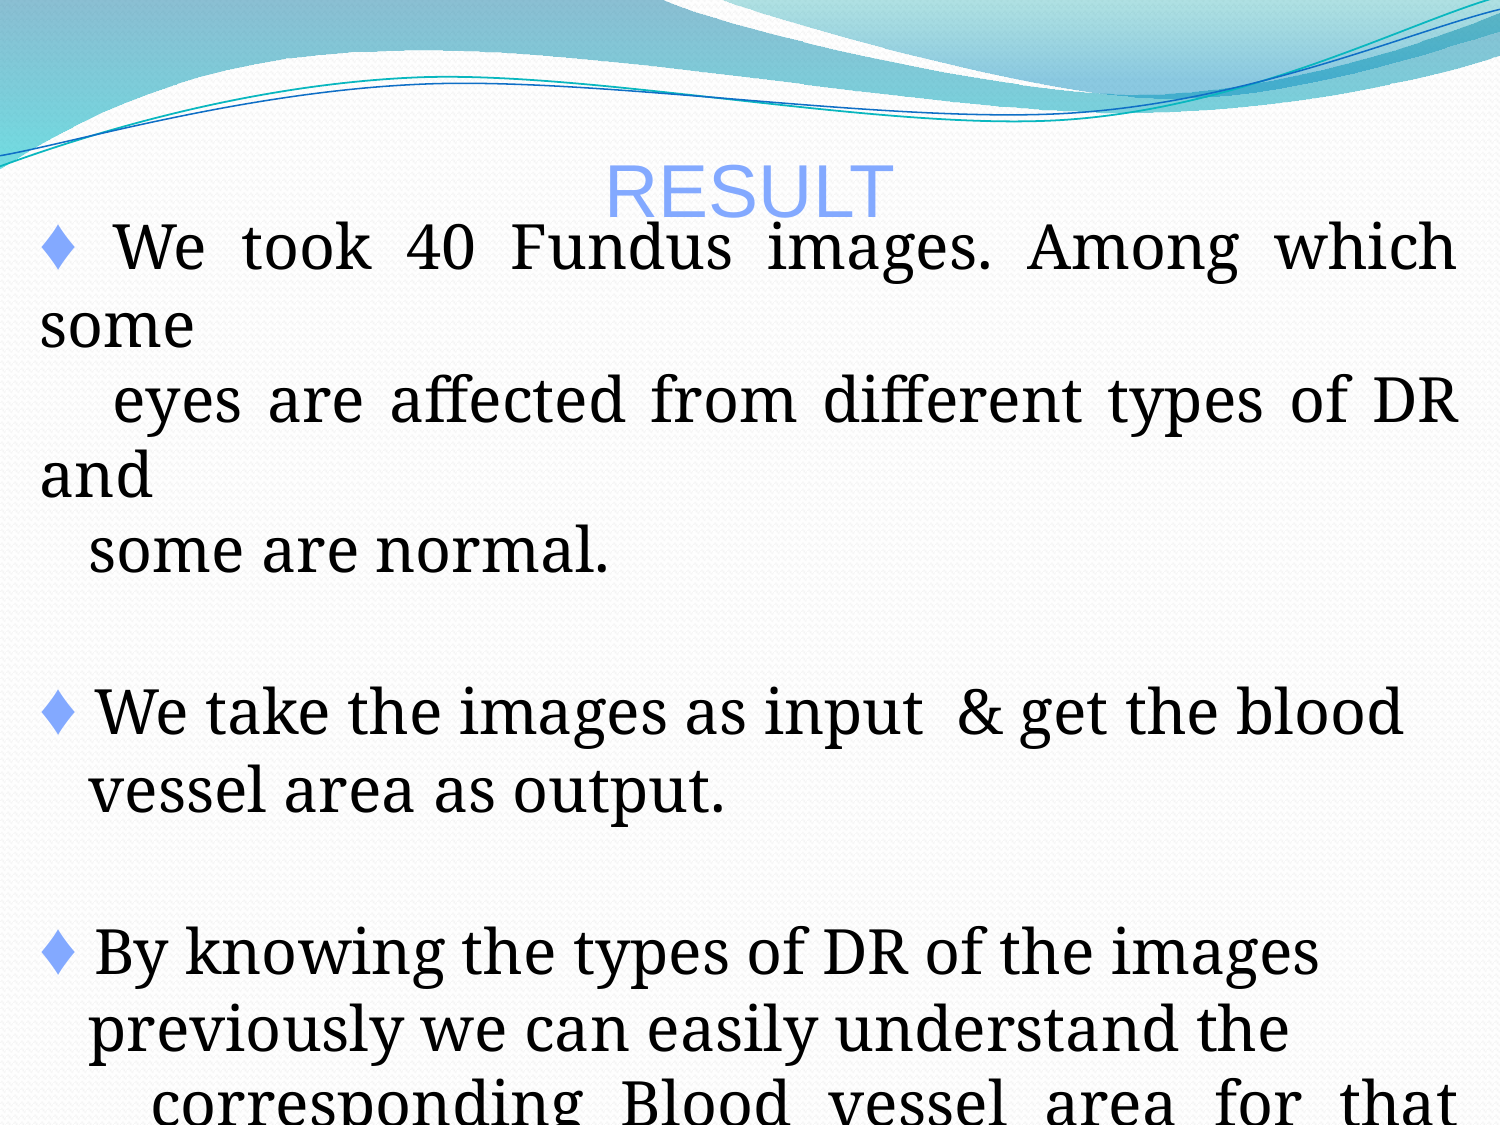

# RESULT
♦ We took 40 Fundus images. Among which some
   eyes are affected from different types of DR and
   some are normal.

♦ We take the images as input  & get the blood
   vessel area as output.

♦ By knowing the types of DR of the images
   previously we can easily understand the
   corresponding Blood vessel area for that types of
   DR.